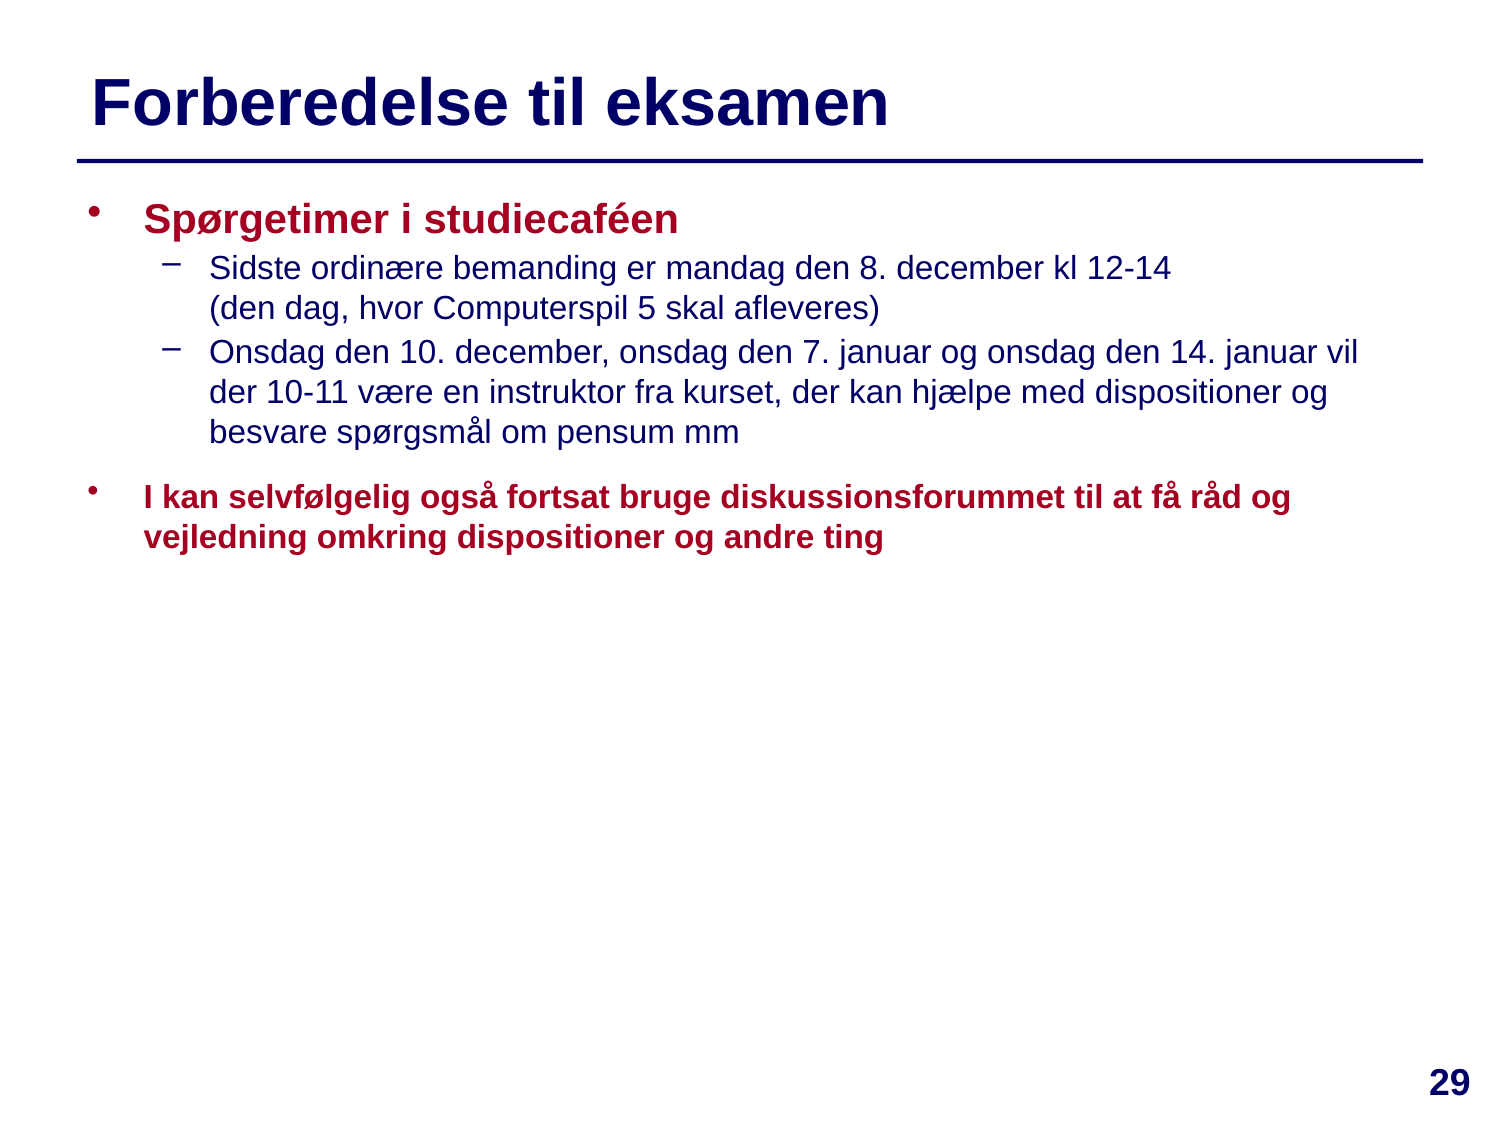

# Forberedelse til eksamen
Spørgetimer i studiecaféen
Sidste ordinære bemanding er mandag den 8. december kl 12-14
(den dag, hvor Computerspil 5 skal afleveres)
Onsdag den 10. december, onsdag den 7. januar og onsdag den 14. januar vil der 10-11 være en instruktor fra kurset, der kan hjælpe med dispositioner og besvare spørgsmål om pensum mm
I kan selvfølgelig også fortsat bruge diskussionsforummet til at få råd og vejledning omkring dispositioner og andre ting

29